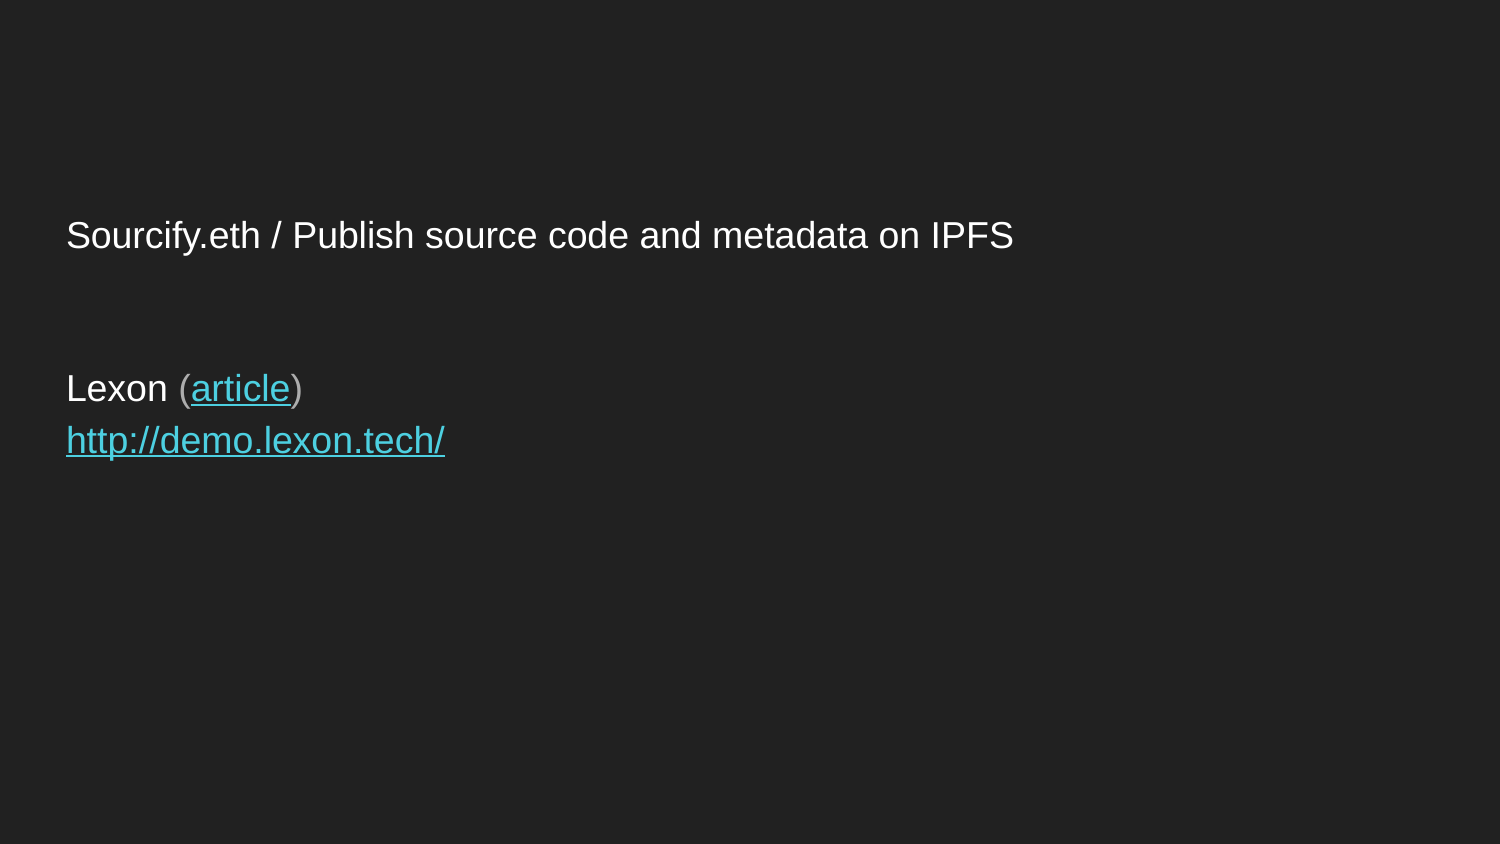

Sourcify.eth / Publish source code and metadata on IPFS

Lexon (article)
http://demo.lexon.tech/